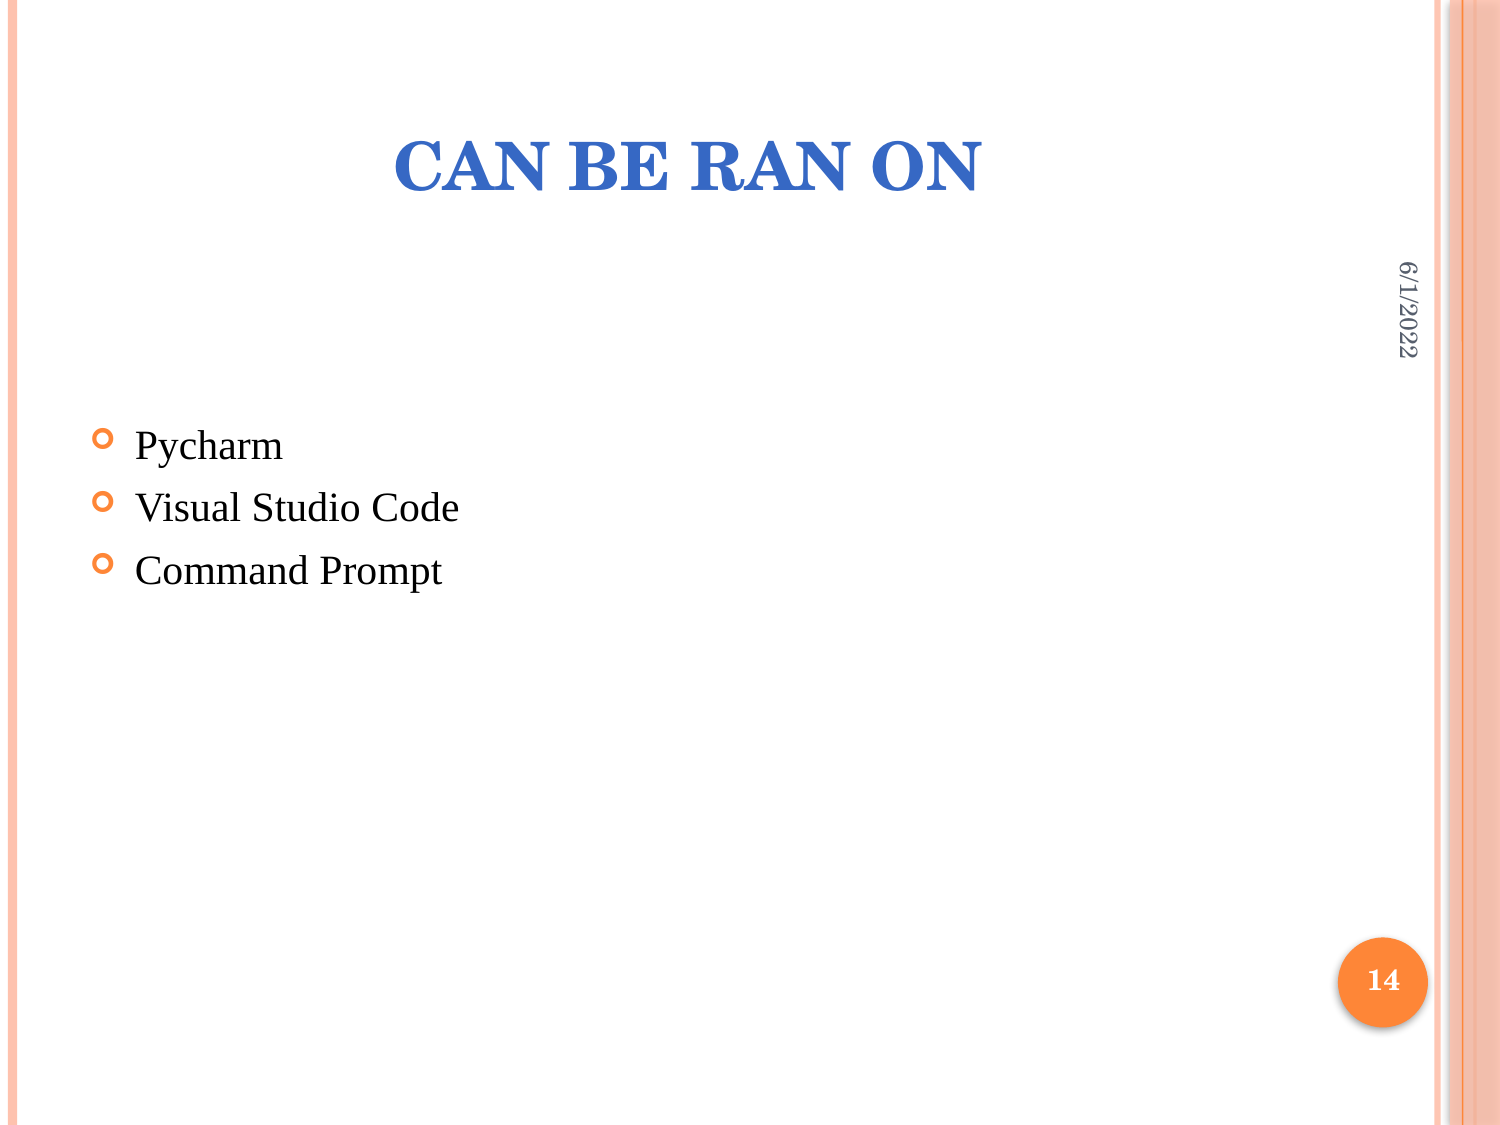

# Can Be Ran On
6/1/2022
Pycharm
Visual Studio Code
Command Prompt

14